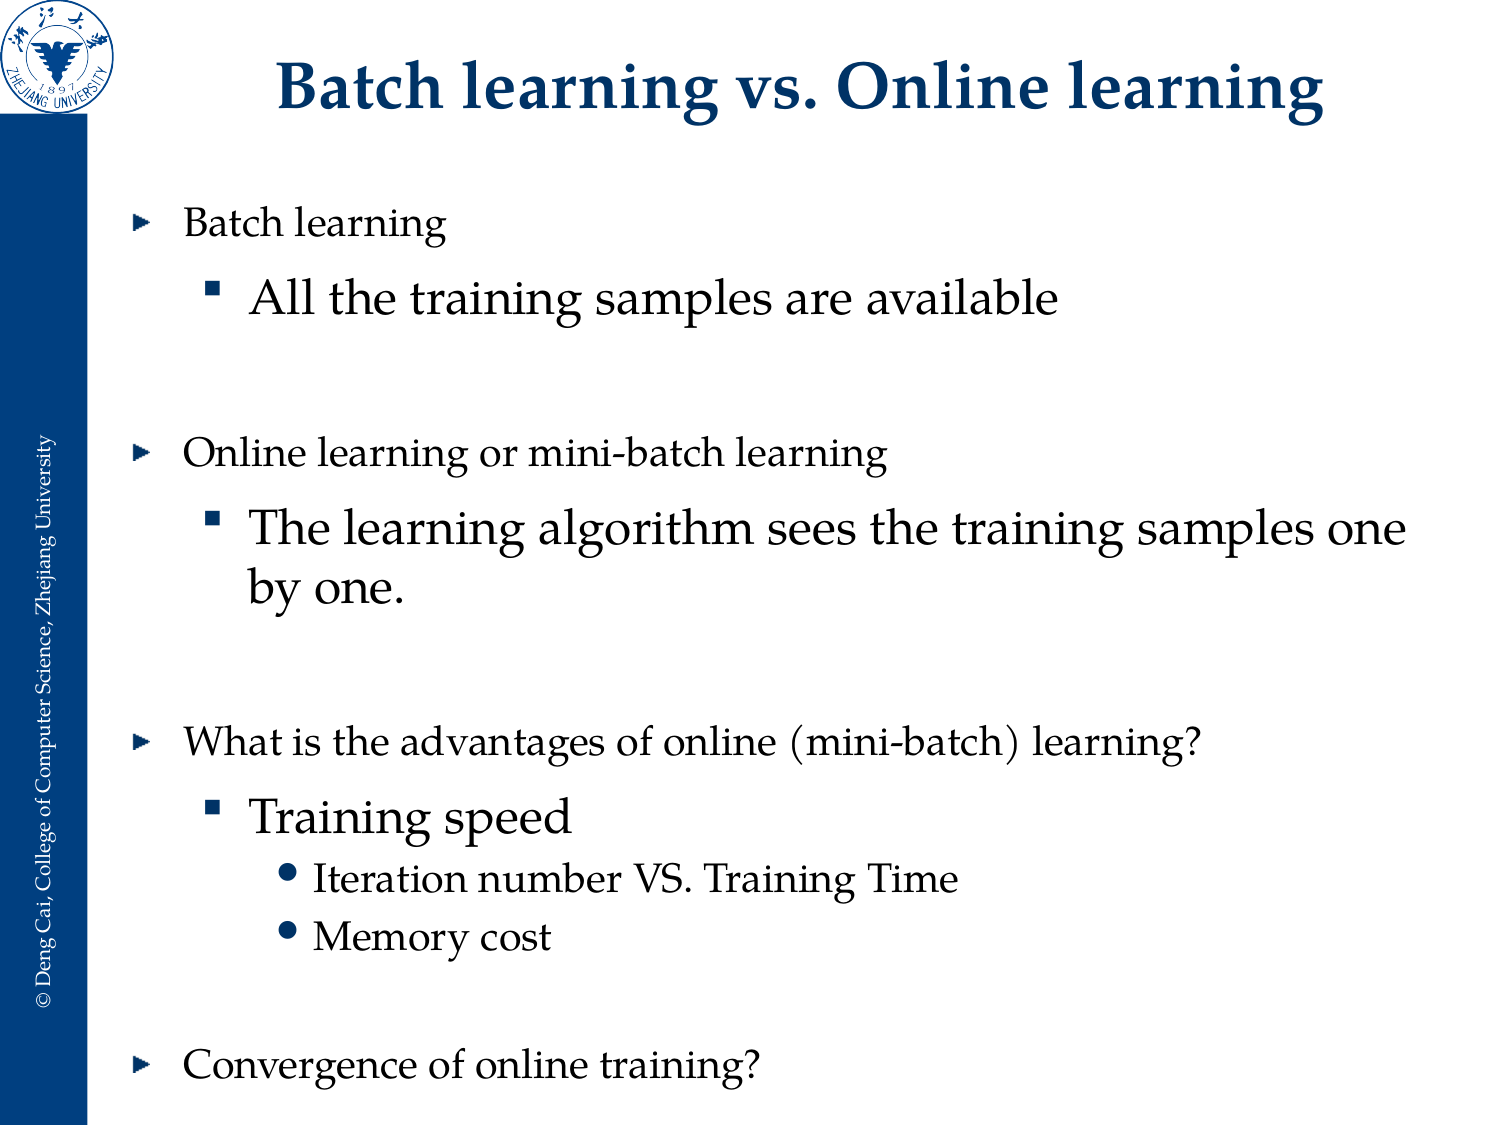

# Batch learning vs. Online learning
Batch learning
All the training samples are available

Online learning or mini-batch learning
The learning algorithm sees the training samples one by one.

What is the advantages of online (mini-batch) learning?
Training speed
Iteration number VS. Training Time
Memory cost

Convergence of online training?